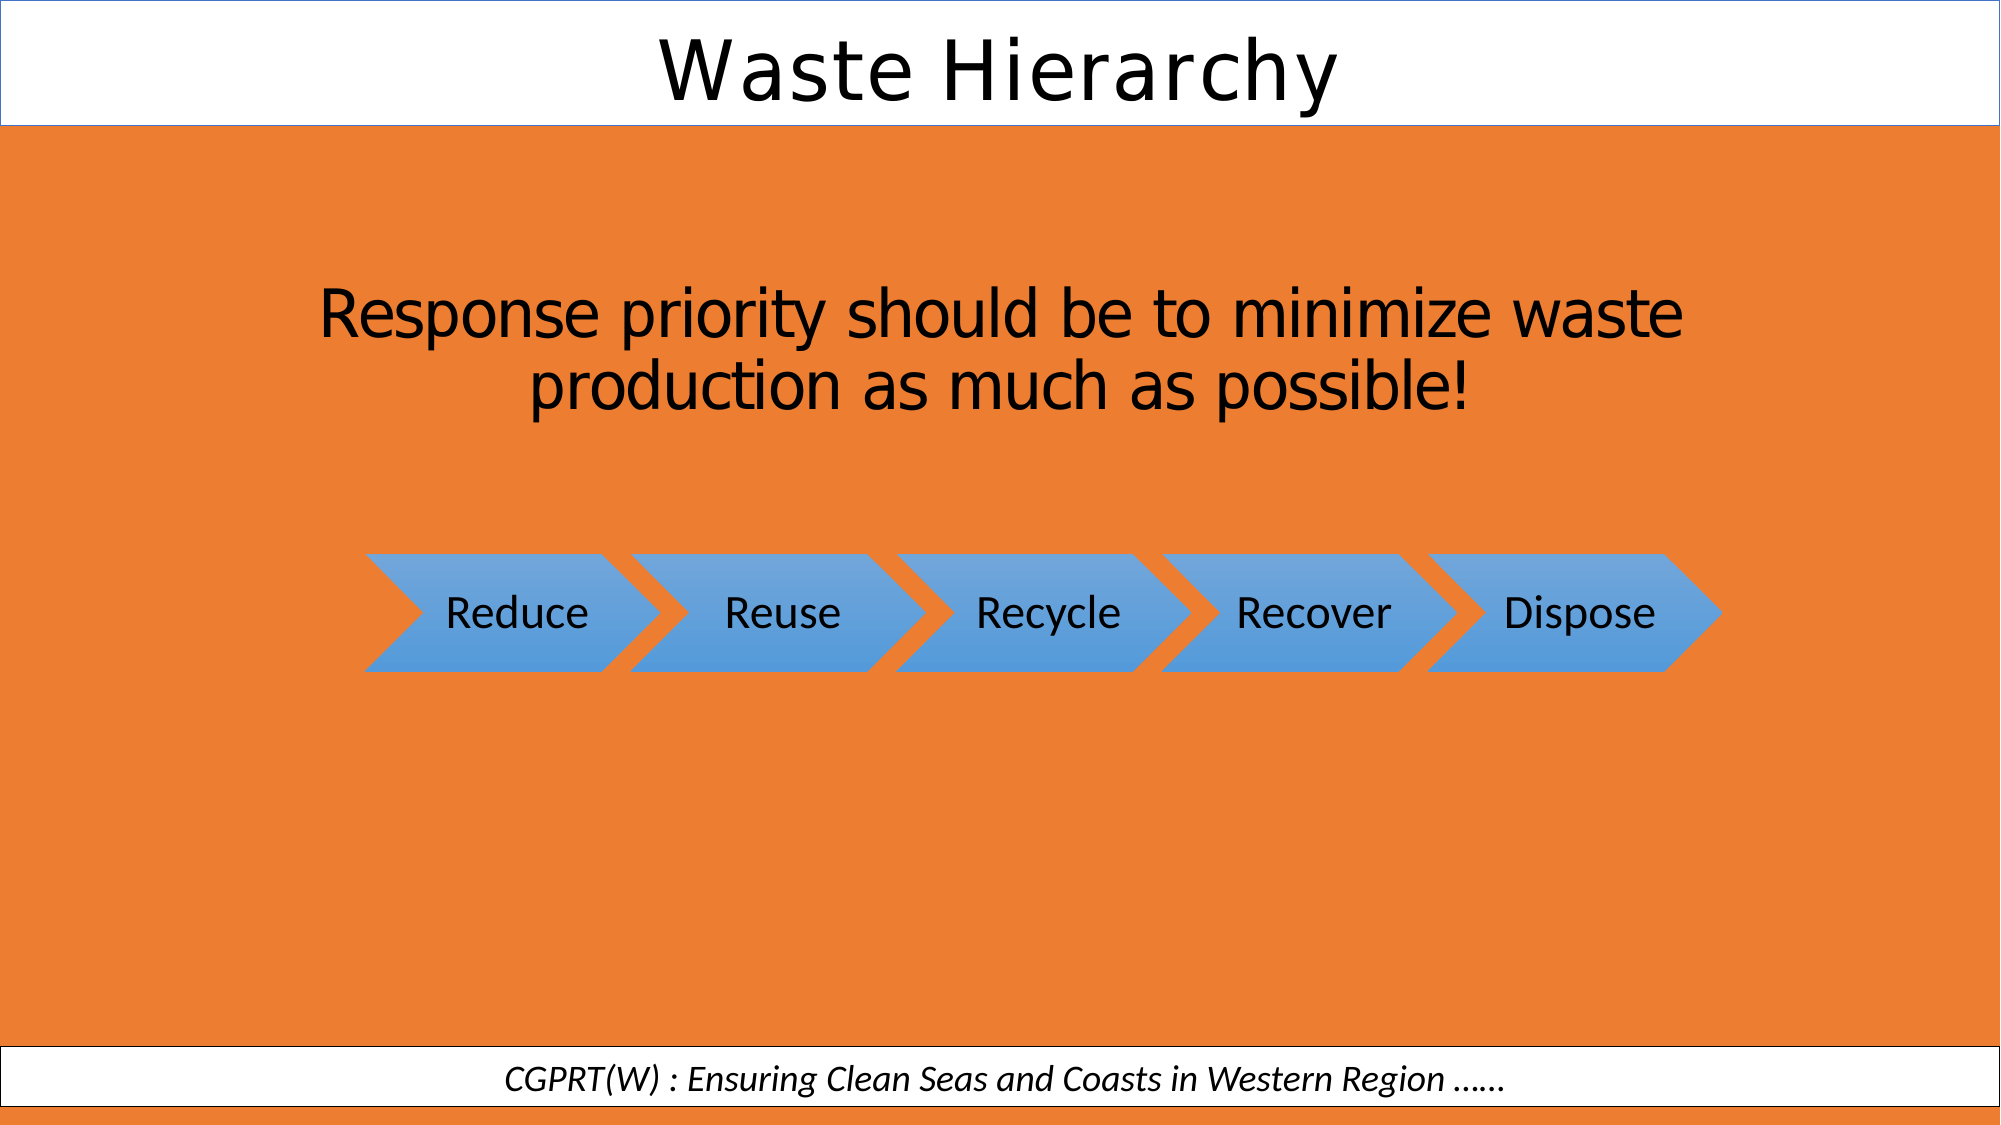

Waste Hierarchy
Response priority should be to minimize waste production as much as possible!

Reduce
Reuse
Recycle
Recover
Dispose
 CGPRT(W) : Ensuring Clean Seas and Coasts in Western Region ……